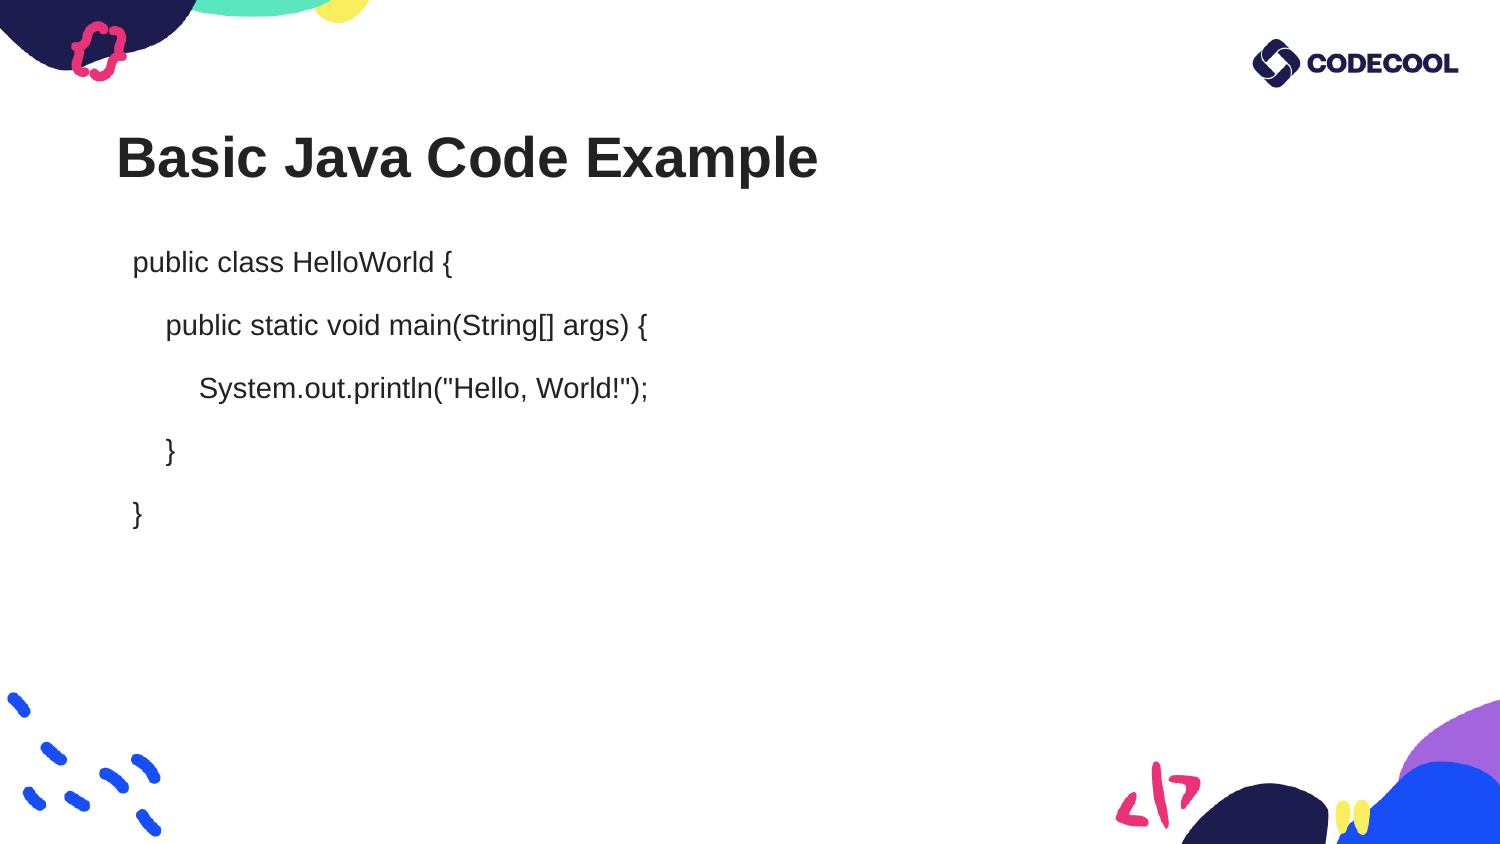

# Basic Java Code Example
  public class HelloWorld {
      public static void main(String[] args) {
          System.out.println("Hello, World!");
      }
  }